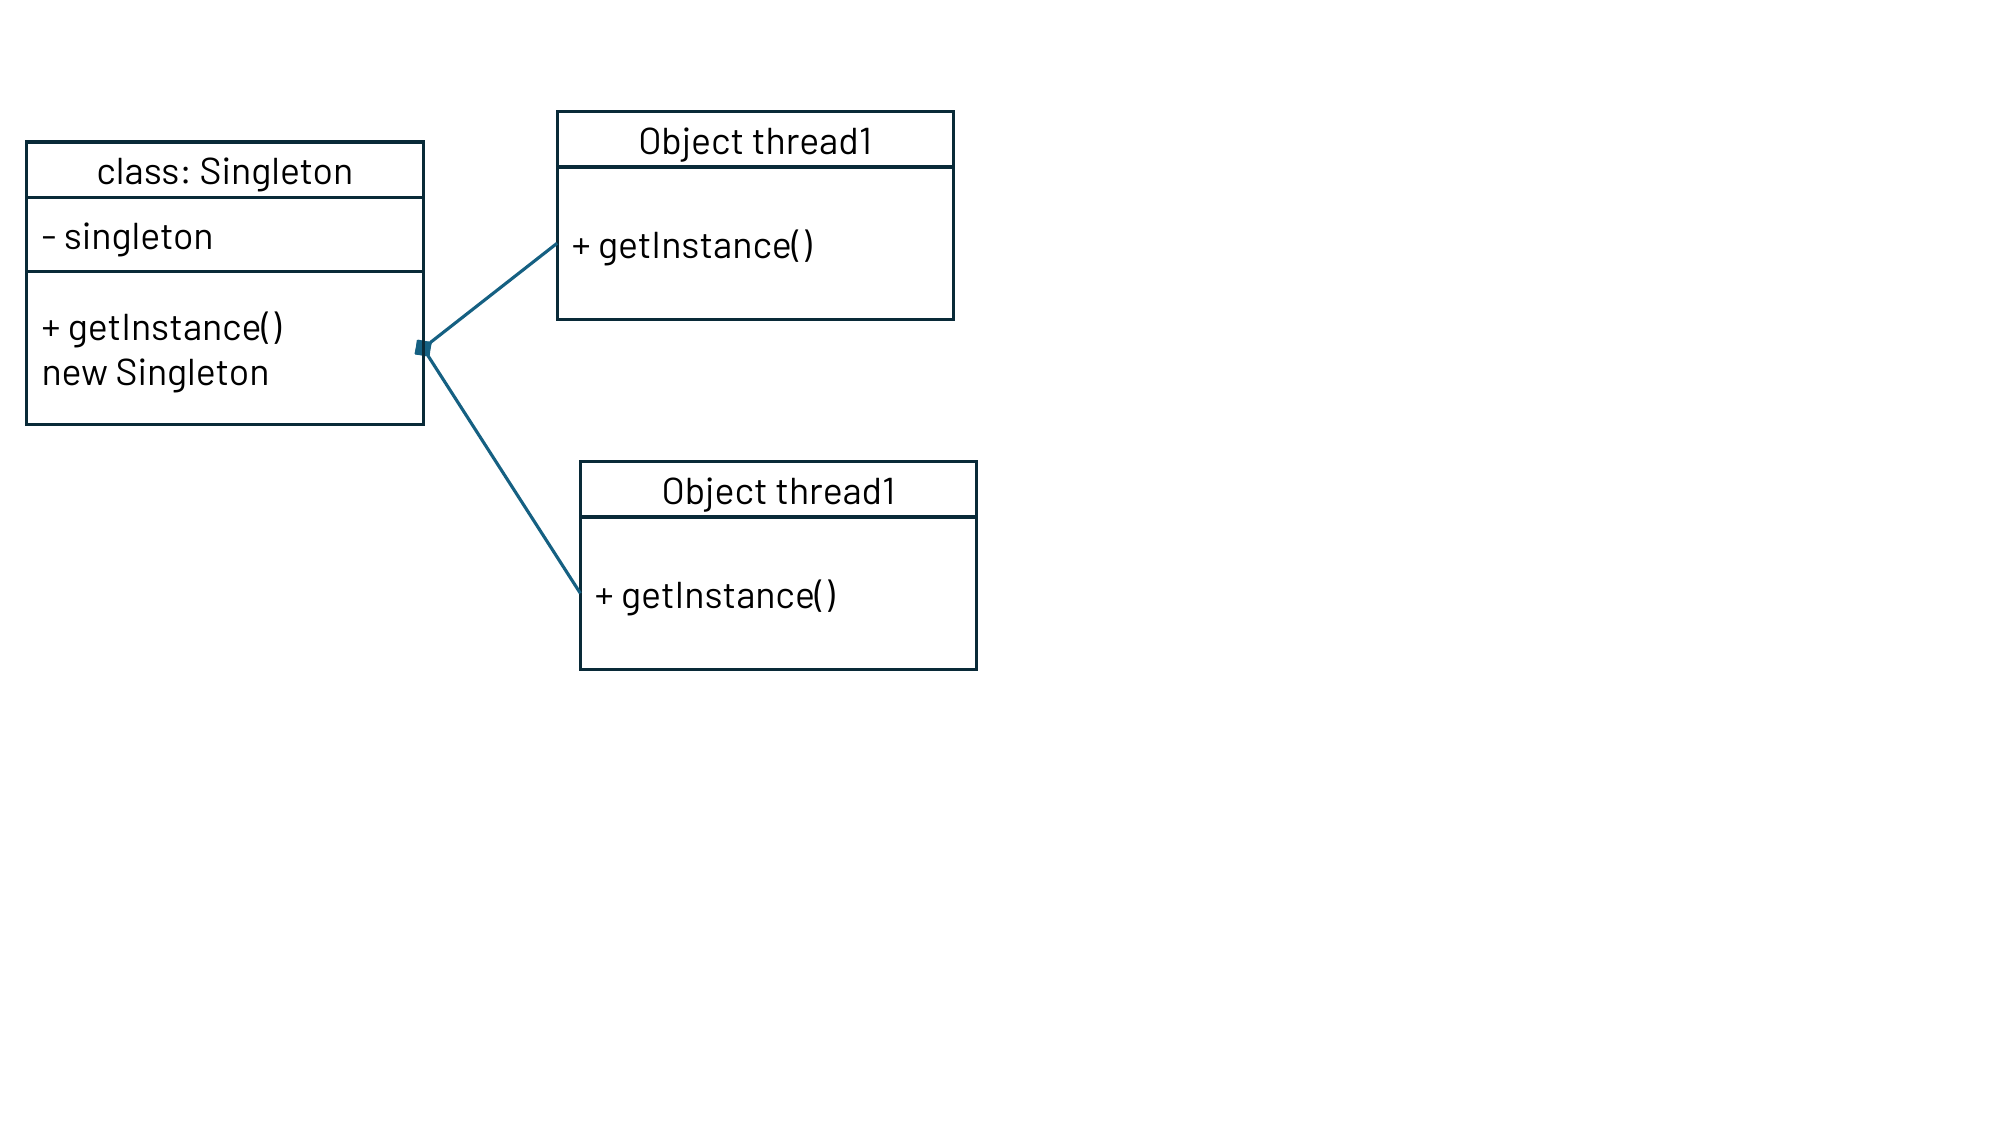

Object thread1
class: Singleton
+ getInstance()
- singleton
+ getInstance()
new Singleton
Object thread1
+ getInstance()